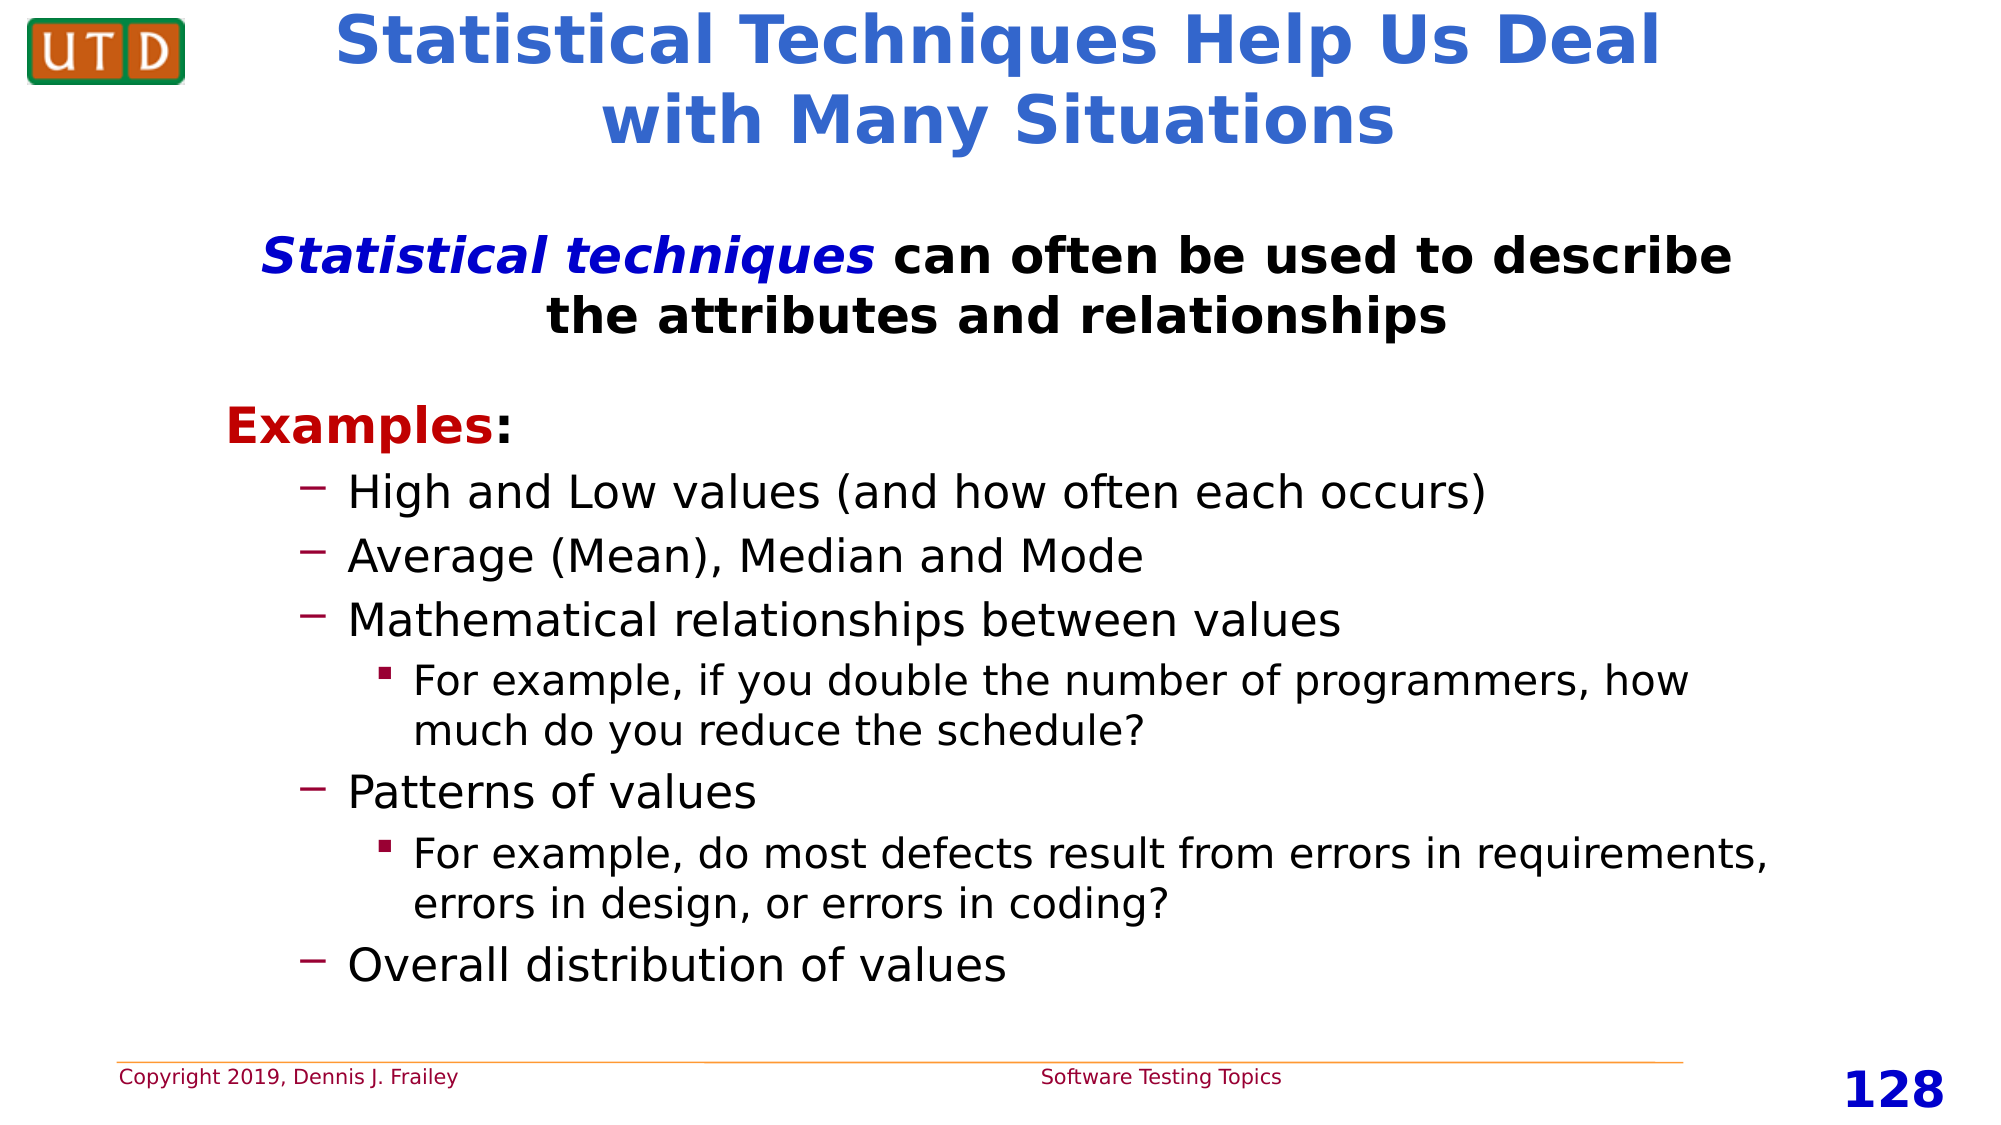

# Statistical Techniques Help Us Deal with Many Situations
Statistical techniques can often be used to describe the attributes and relationships
Examples:
High and Low values (and how often each occurs)
Average (Mean), Median and Mode
Mathematical relationships between values
For example, if you double the number of programmers, how much do you reduce the schedule?
Patterns of values
For example, do most defects result from errors in requirements, errors in design, or errors in coding?
Overall distribution of values